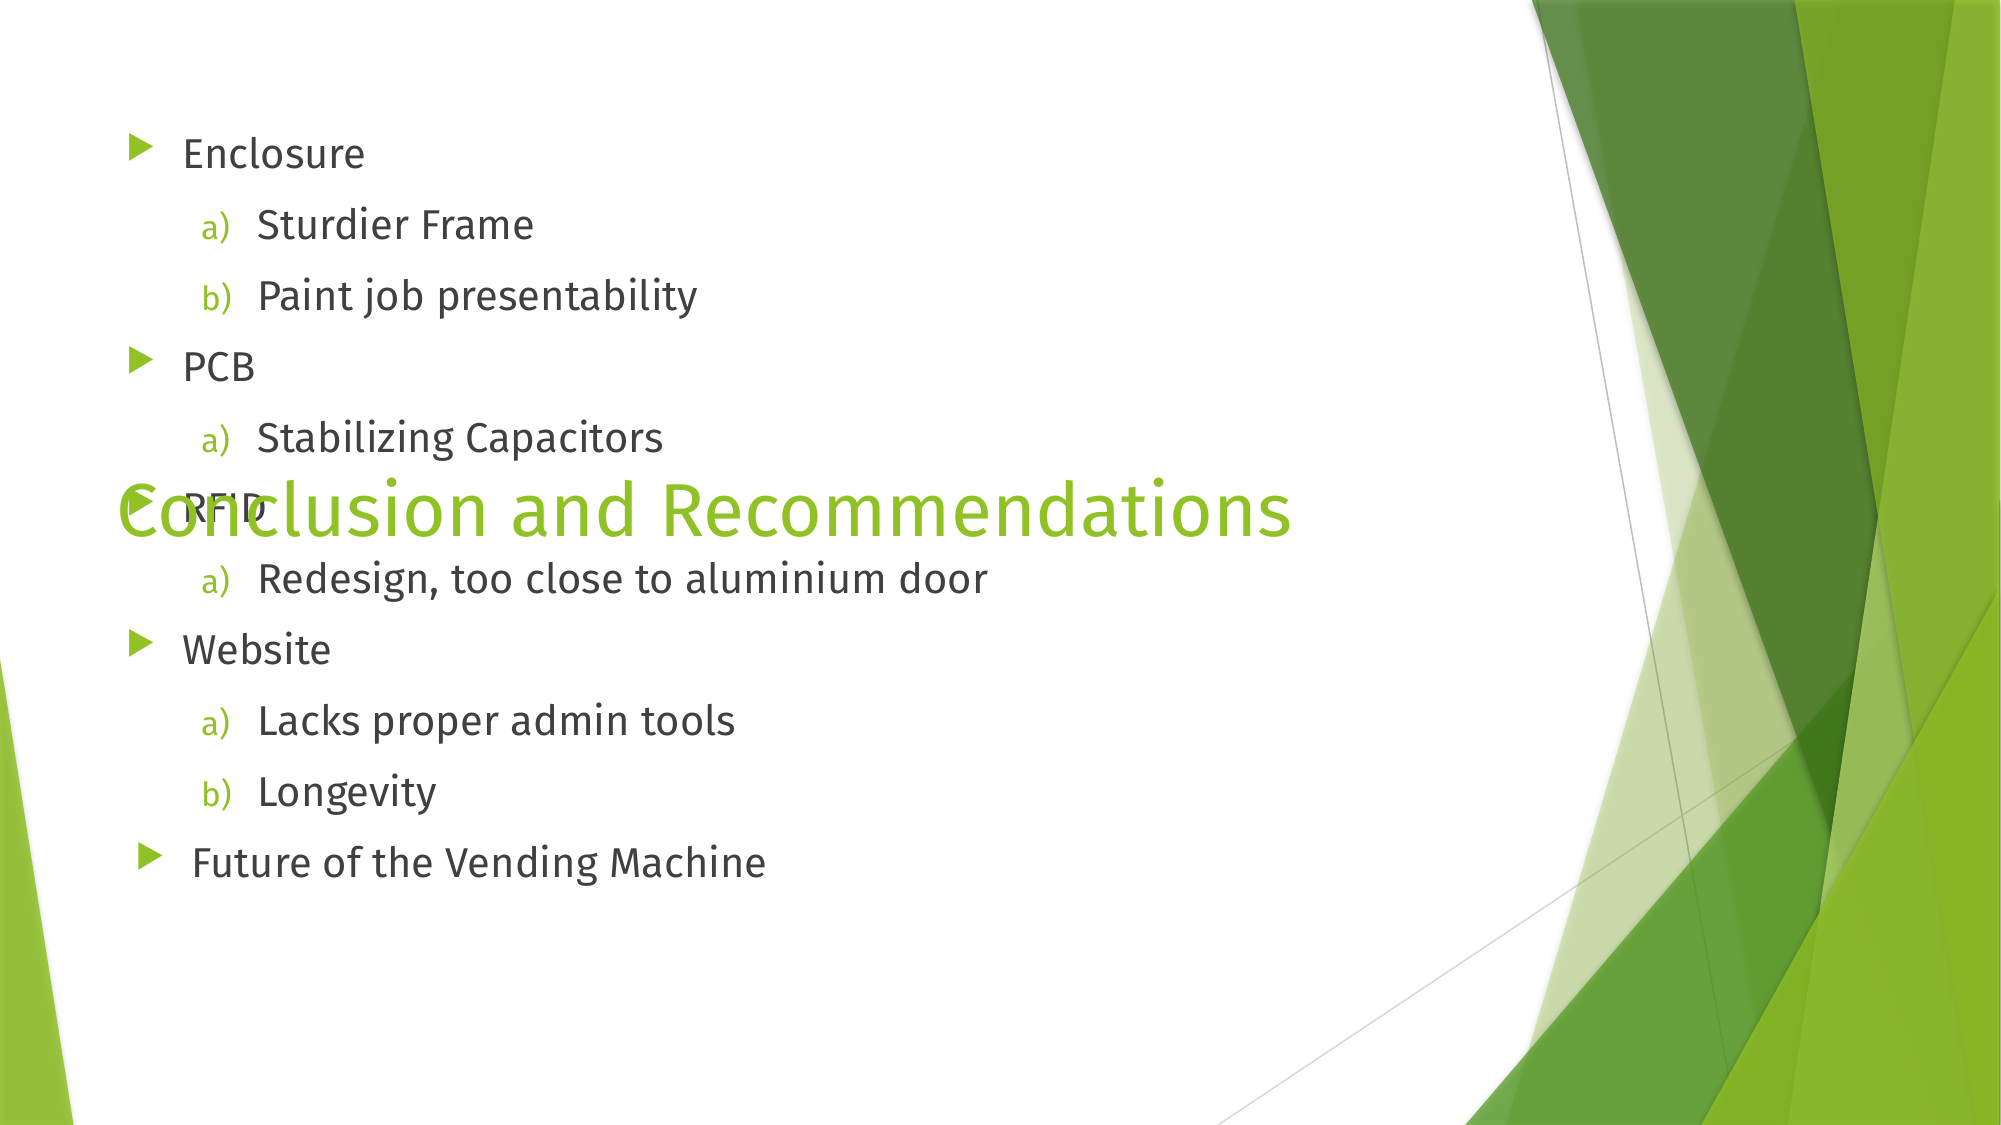

Enclosure
Sturdier Frame
Paint job presentability
PCB
Stabilizing Capacitors
RFID
Redesign, too close to aluminium door
Website
Lacks proper admin tools
Longevity
Future of the Vending Machine

# Conclusion and Recommendations